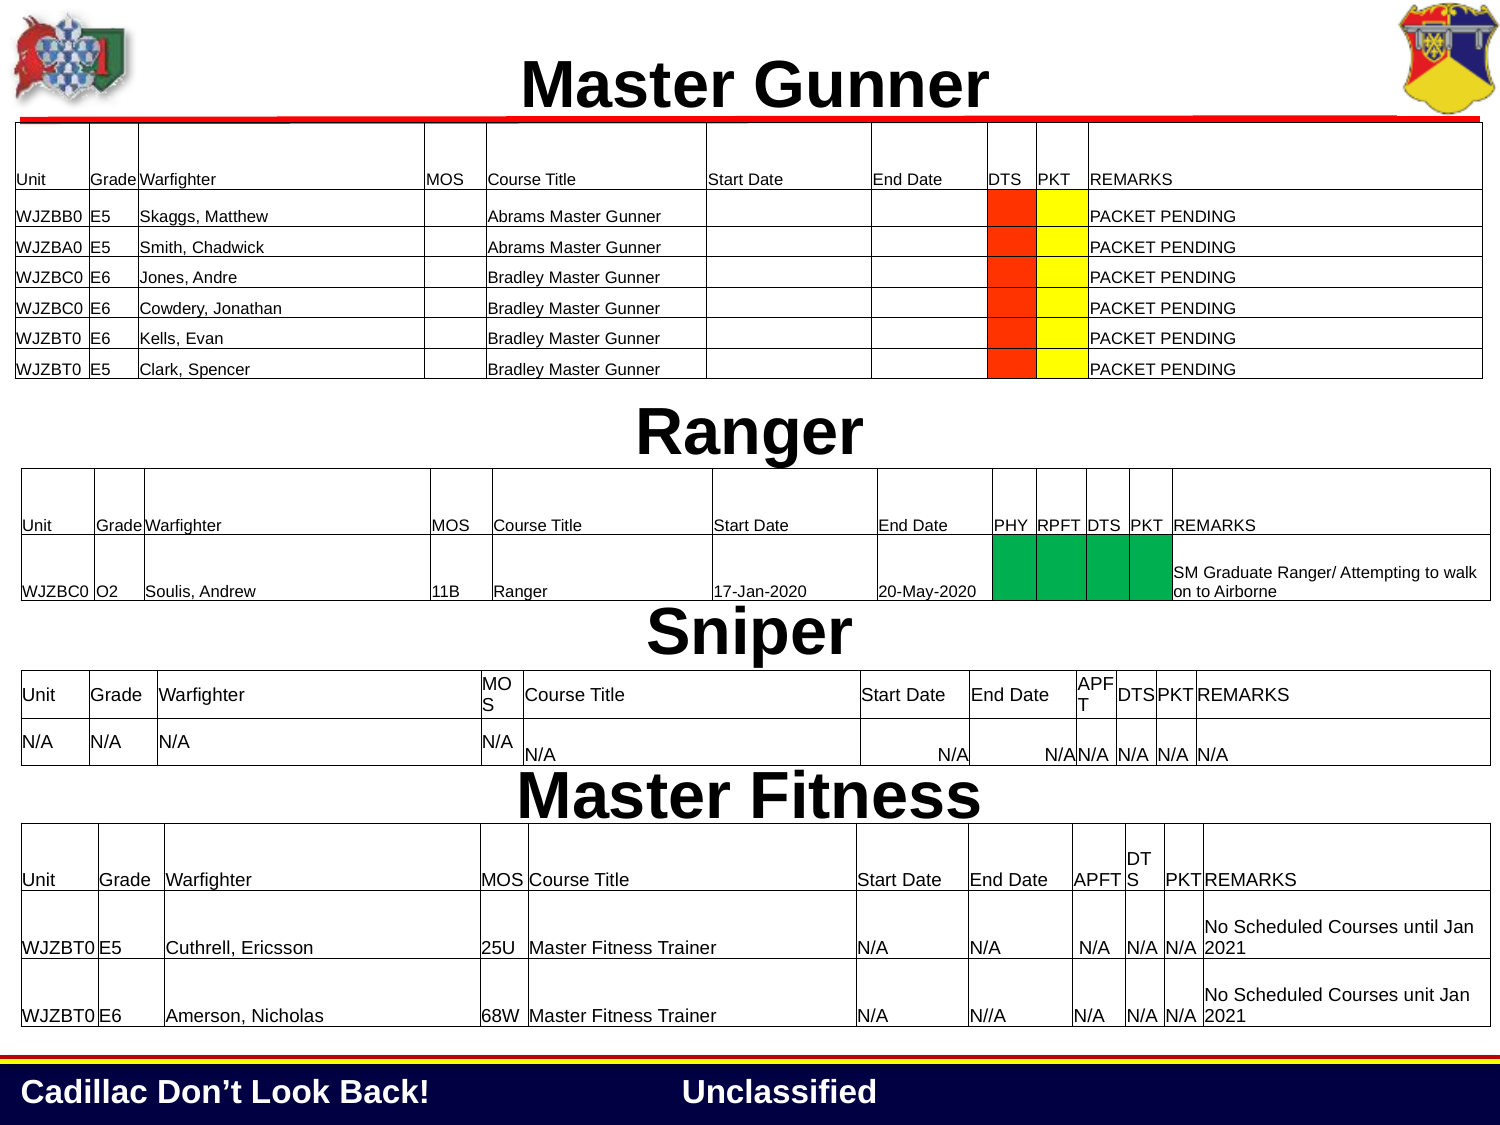

Master Gunner
| Unit | Grade | Warfighter | MOS | Course Title | Start Date | End Date | DTS | PKT | REMARKS |
| --- | --- | --- | --- | --- | --- | --- | --- | --- | --- |
| WJZBB0 | E5 | Skaggs, Matthew |  | Abrams Master Gunner |  |  |  |  | PACKET PENDING |
| WJZBA0 | E5 | Smith, Chadwick |  | Abrams Master Gunner |  |  |  |  | PACKET PENDING |
| WJZBC0 | E6 | Jones, Andre |  | Bradley Master Gunner |  |  |  |  | PACKET PENDING |
| WJZBC0 | E6 | Cowdery, Jonathan |  | Bradley Master Gunner |  |  |  |  | PACKET PENDING |
| WJZBT0 | E6 | Kells, Evan |  | Bradley Master Gunner |  |  |  |  | PACKET PENDING |
| WJZBT0 | E5 | Clark, Spencer |  | Bradley Master Gunner |  |  |  |  | PACKET PENDING |
Ranger
| Unit | Grade | Warfighter | MOS | Course Title | Start Date | End Date | PHY | RPFT | DTS | PKT | REMARKS |
| --- | --- | --- | --- | --- | --- | --- | --- | --- | --- | --- | --- |
| WJZBC0 | O2 | Soulis, Andrew | 11B | Ranger | 17-Jan-2020 | 20-May-2020 |  |  |  |  | SM Graduate Ranger/ Attempting to walk on to Airborne |
Sniper
| Unit | Grade | Warfighter | MOS | Course Title | Start Date | End Date | APFT | DTS | PKT | REMARKS |
| --- | --- | --- | --- | --- | --- | --- | --- | --- | --- | --- |
| N/A | N/A | N/A | N/A | N/A | N/A | N/A | N/A | N/A | N/A | N/A |
Master Fitness
| Unit | Grade | Warfighter | MOS | Course Title | Start Date | End Date | APFT | DTS | PKT | REMARKS |
| --- | --- | --- | --- | --- | --- | --- | --- | --- | --- | --- |
| WJZBT0 | E5 | Cuthrell, Ericsson | 25U | Master Fitness Trainer | N/A | N/A | N/A | N/A | N/A | No Scheduled Courses until Jan 2021 |
| WJZBT0 | E6 | Amerson, Nicholas | 68W | Master Fitness Trainer | N/A | N//A | N/A | N/A | N/A | No Scheduled Courses unit Jan 2021 |